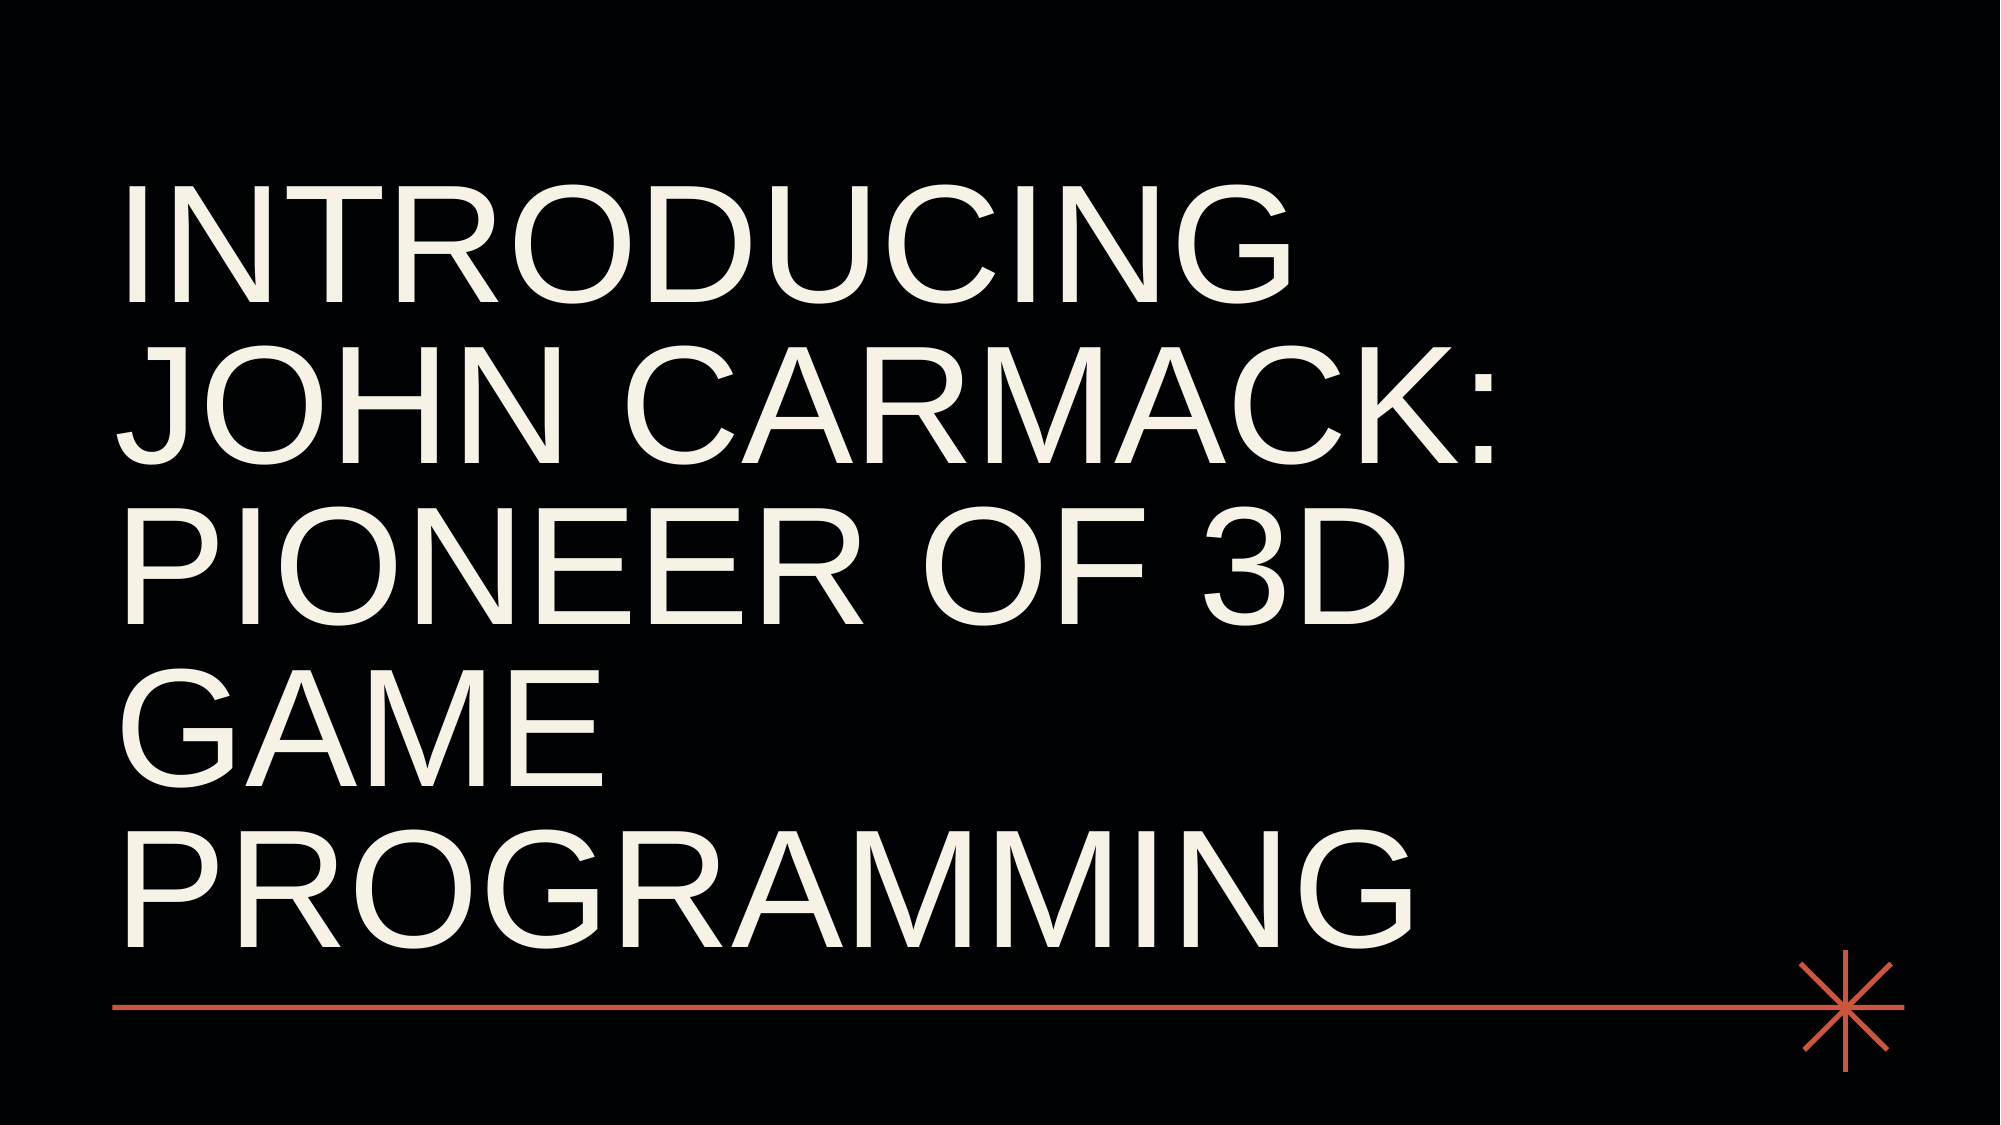

# Introducing John Carmack: Pioneer of 3D Game Programming